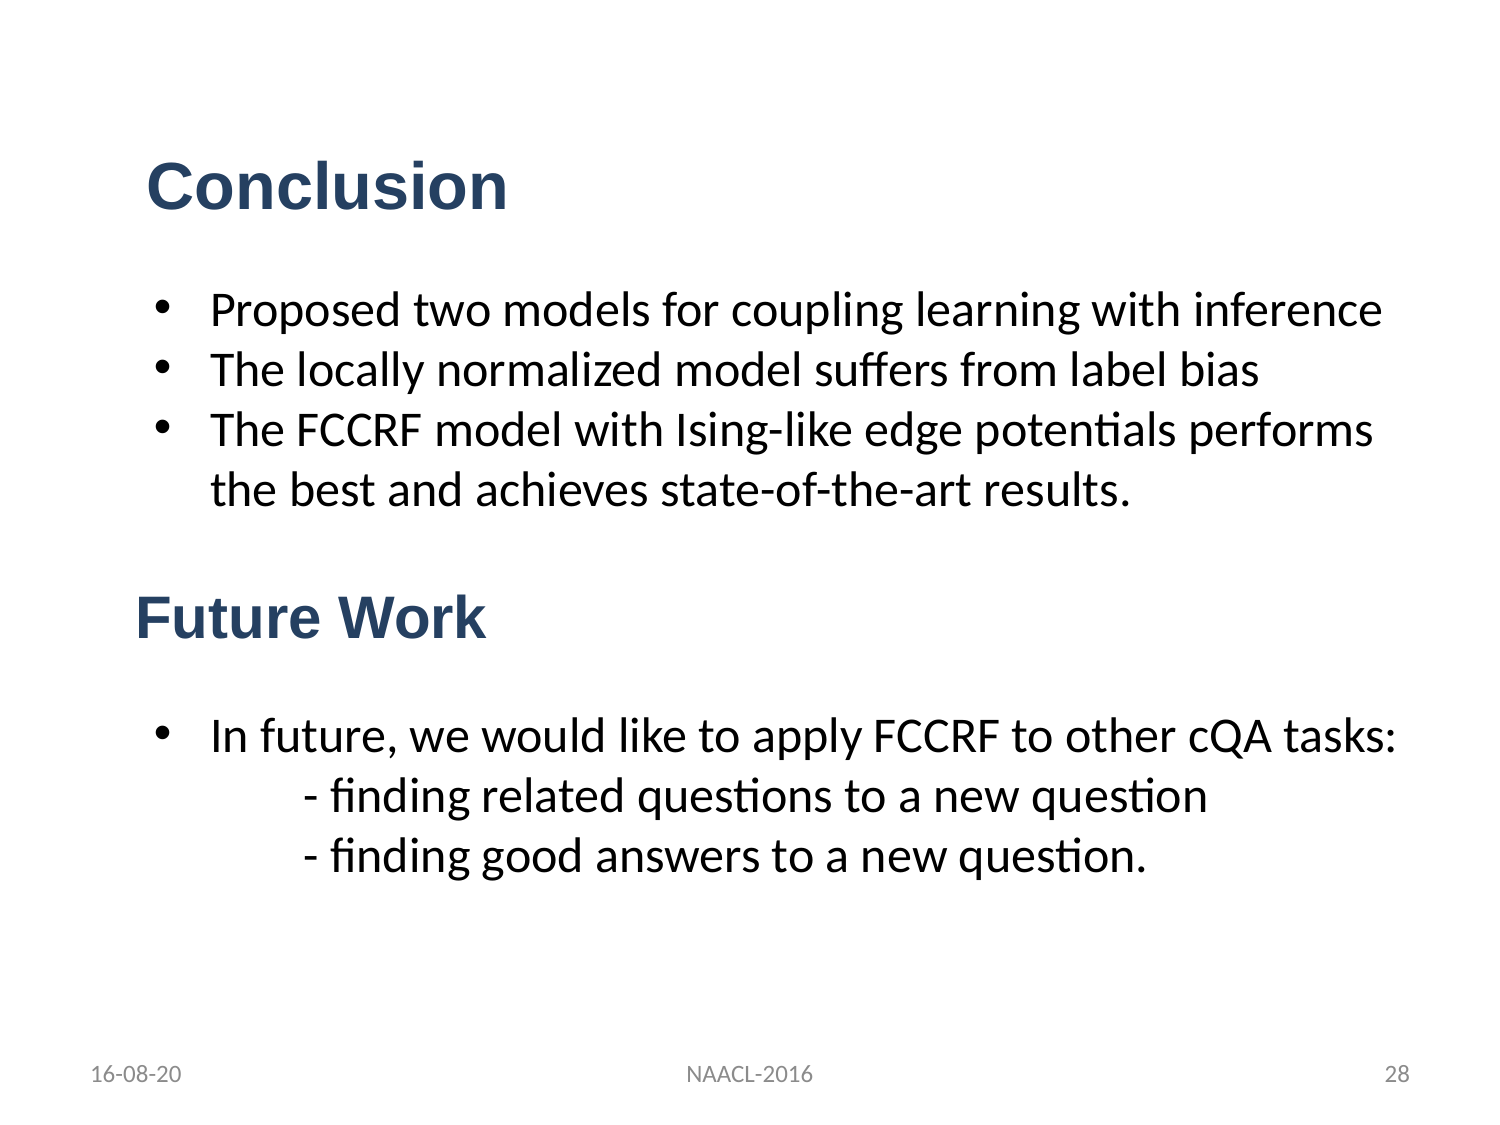

Conclusion
Proposed two models for coupling learning with inference
The locally normalized model suffers from label bias
The FCCRF model with Ising-like edge potentials performs the best and achieves state-of-the-art results.
 Future Work
In future, we would like to apply FCCRF to other cQA tasks:
	- finding related questions to a new question
	- finding good answers to a new question.
16-08-20
NAACL-2016
28